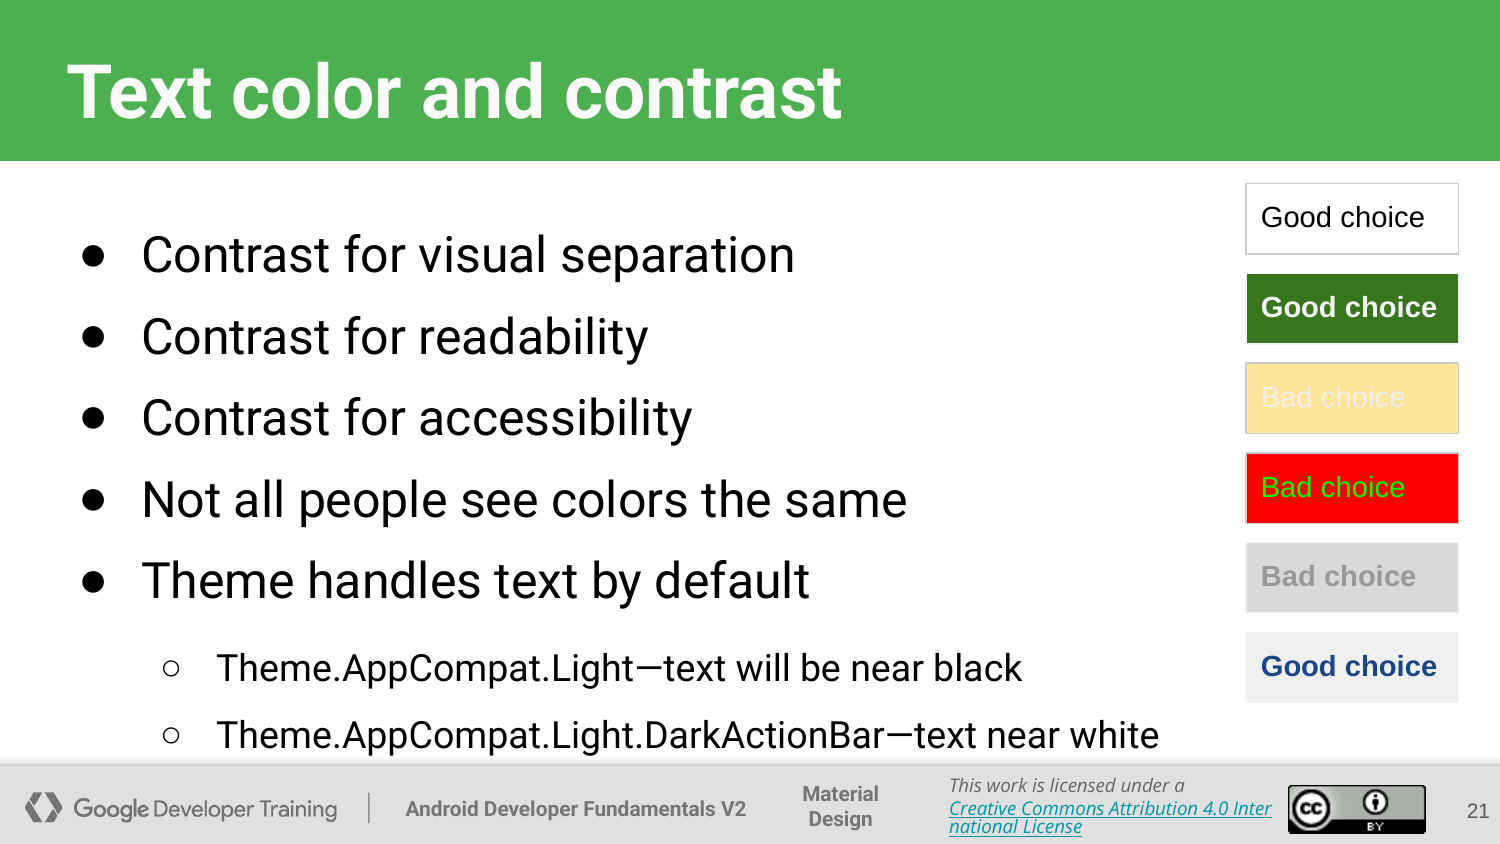

# Text color and contrast
Good choice
Contrast for visual separation
Contrast for readability
Contrast for accessibility
Not all people see colors the same
Theme handles text by default
Theme.AppCompat.Light—text will be near black
Theme.AppCompat.Light.DarkActionBar—text near white

Good choice
Bad choice
Bad choice
Bad choice
Good choice
21